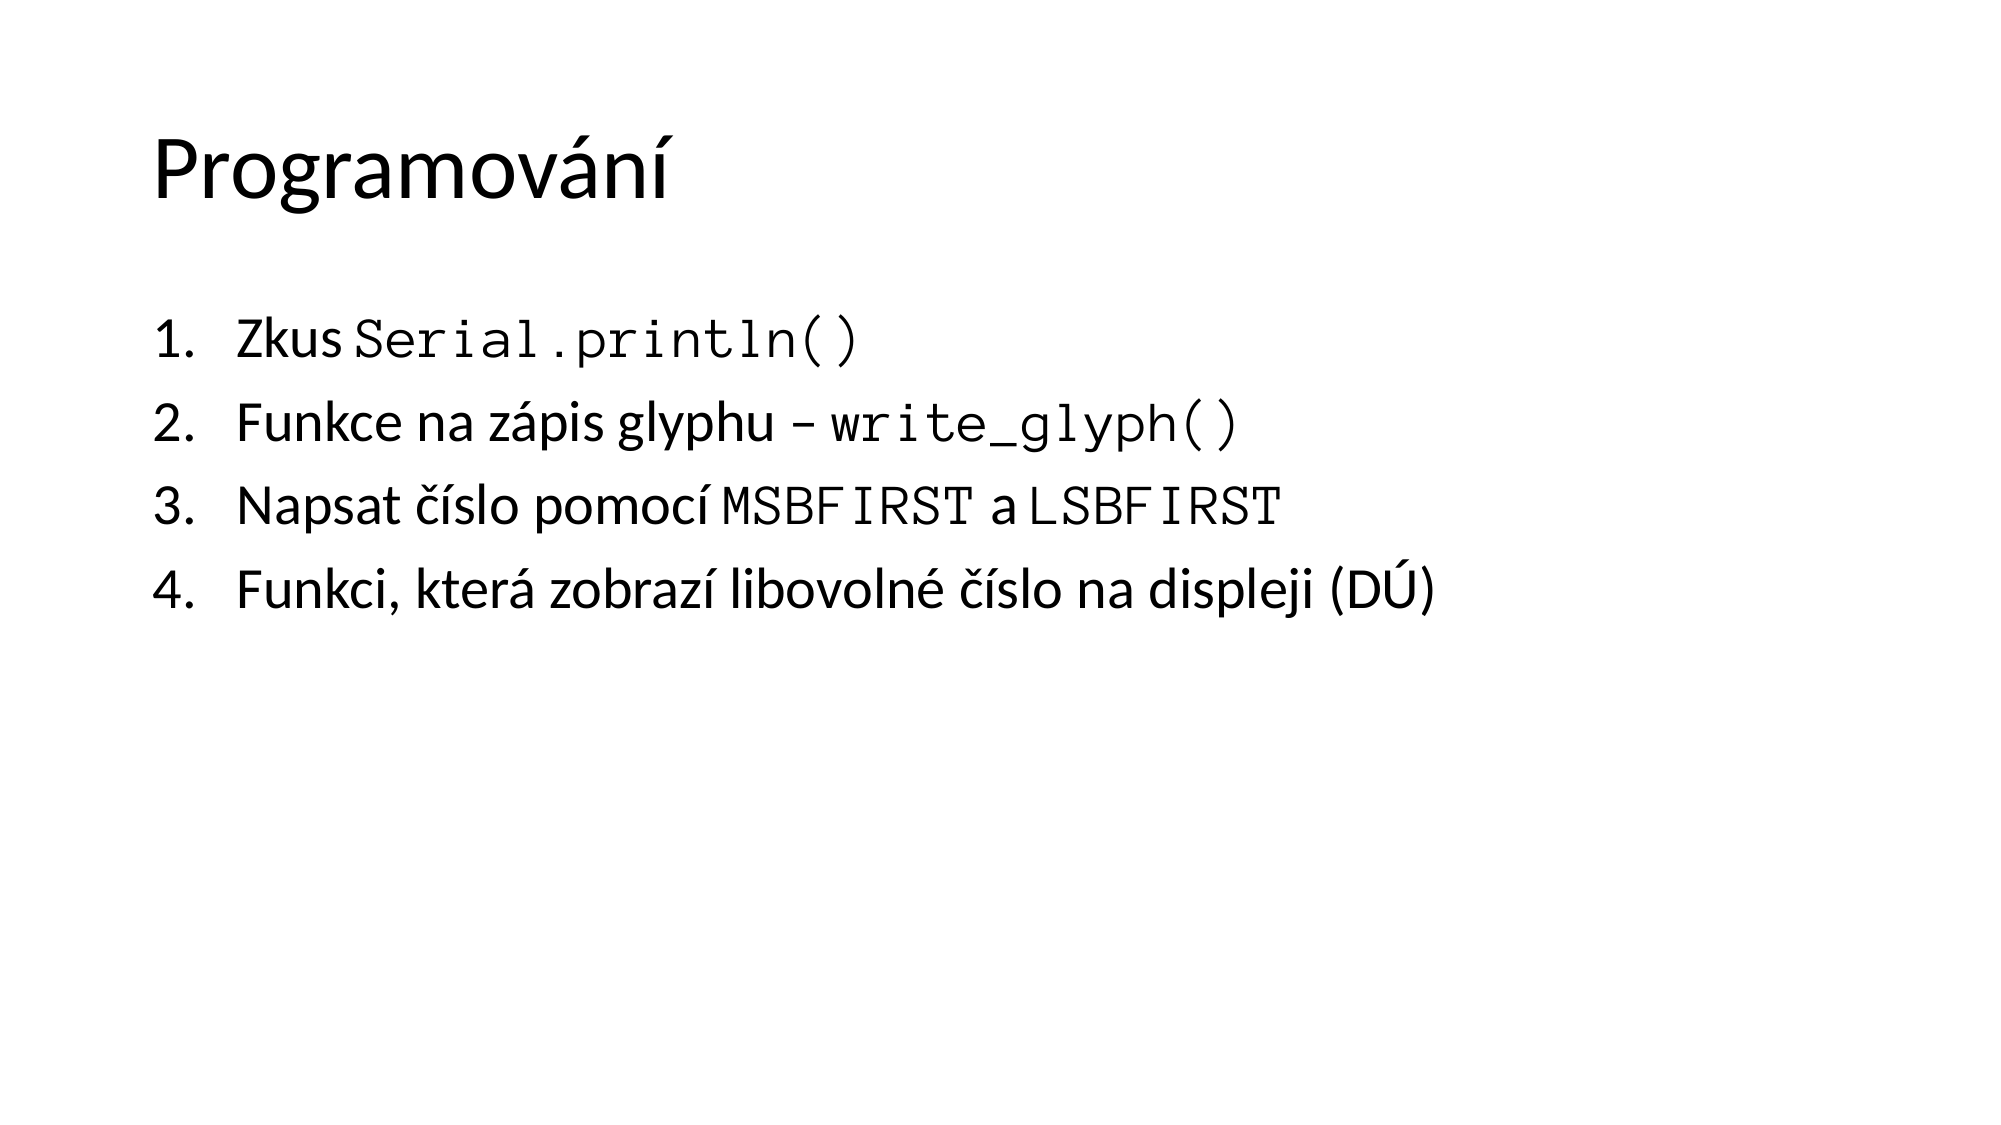

# Programování
Zkus Serial.println()
Funkce na zápis glyphu – write_glyph()
Napsat číslo pomocí MSBFIRST a LSBFIRST
Funkci, která zobrazí libovolné číslo na displeji (DÚ)